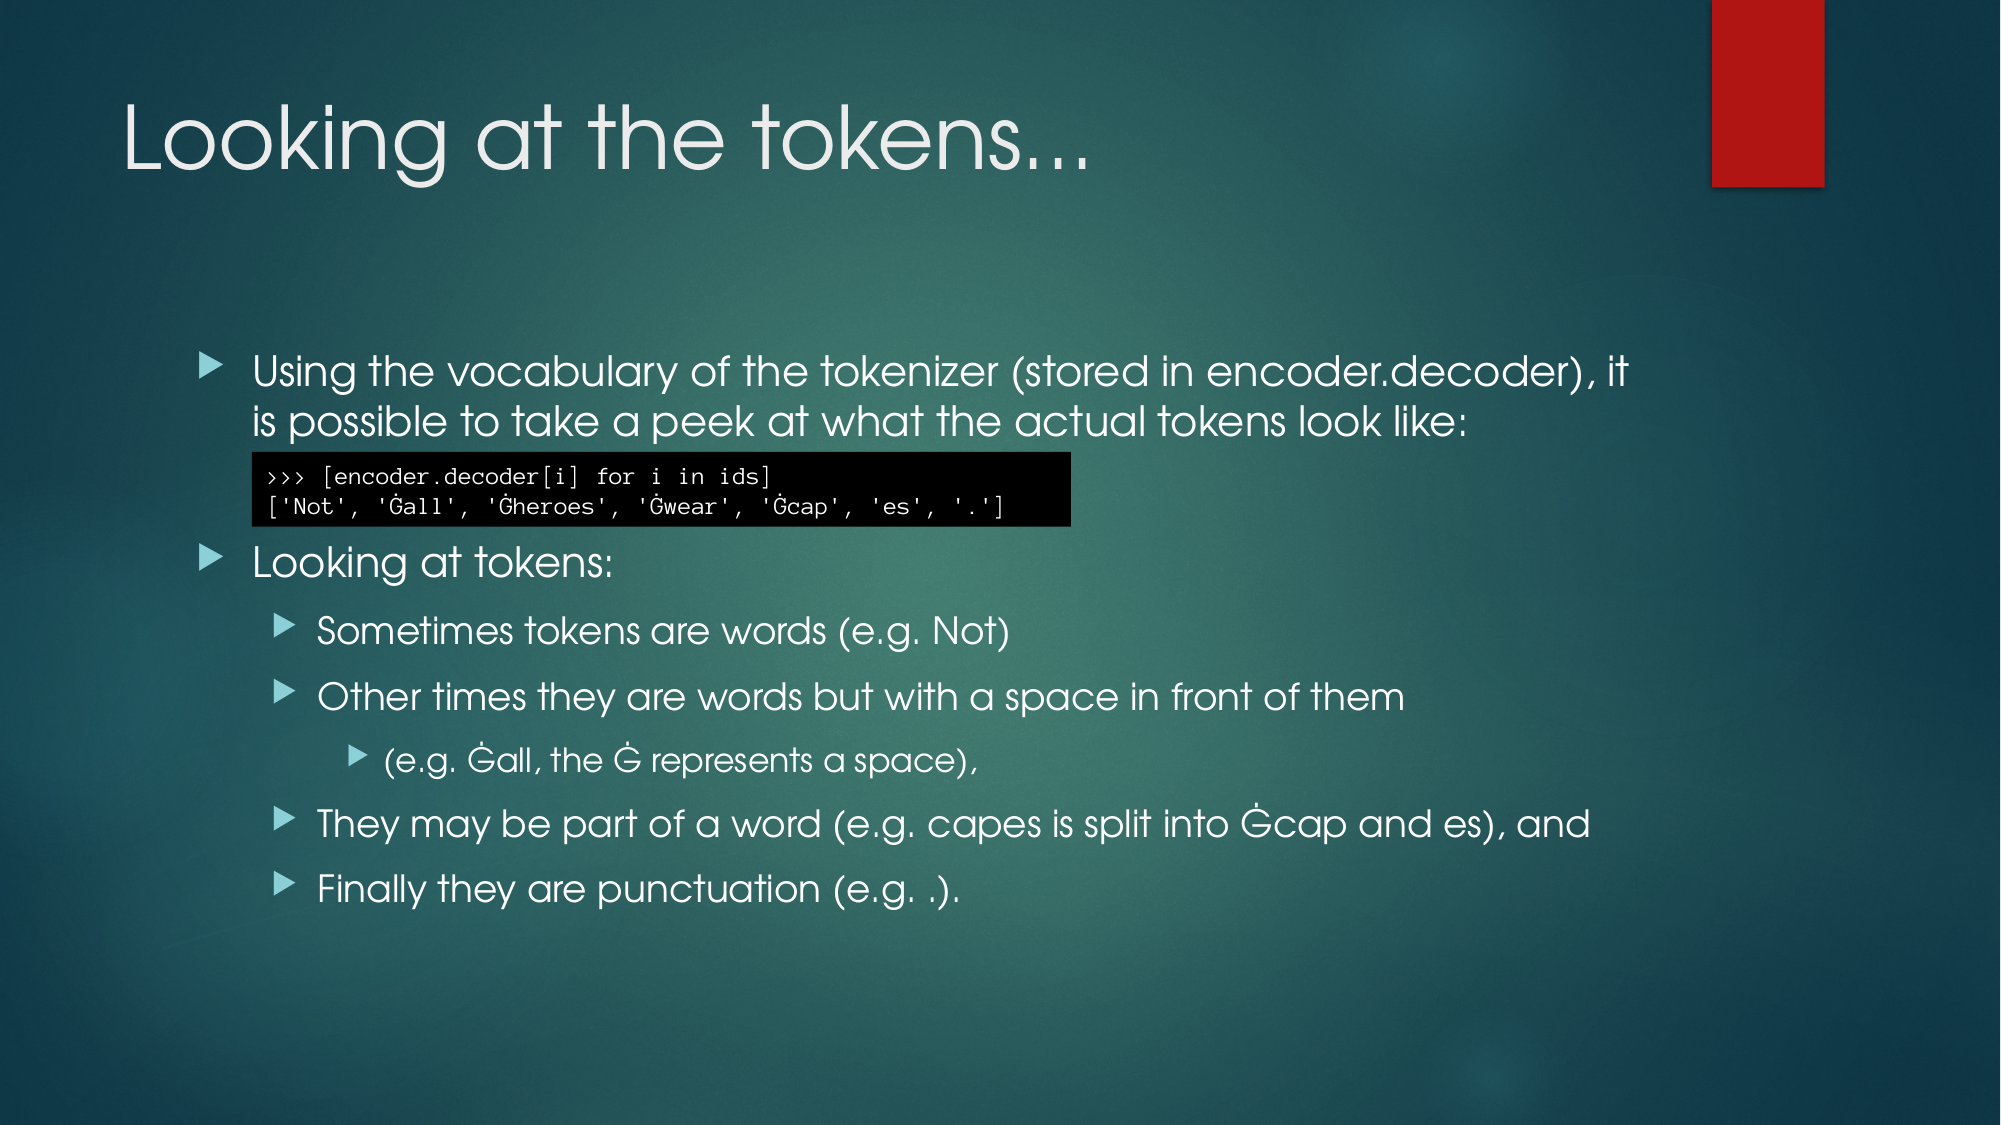

# Looking at the tokens...
Using the vocabulary of the tokenizer (stored in encoder.decoder), it is possible to take a peek at what the actual tokens look like:

Looking at tokens:
Sometimes tokens are words (e.g. Not)
Other times they are words but with a space in front of them
(e.g. Ġall, the Ġ represents a space),
They may be part of a word (e.g. capes is split into Ġcap and es), and
Finally they are punctuation (e.g. .).
>>> [encoder.decoder[i] for i in ids]
['Not', 'Ġall', 'Ġheroes', 'Ġwear', 'Ġcap', 'es', '.']